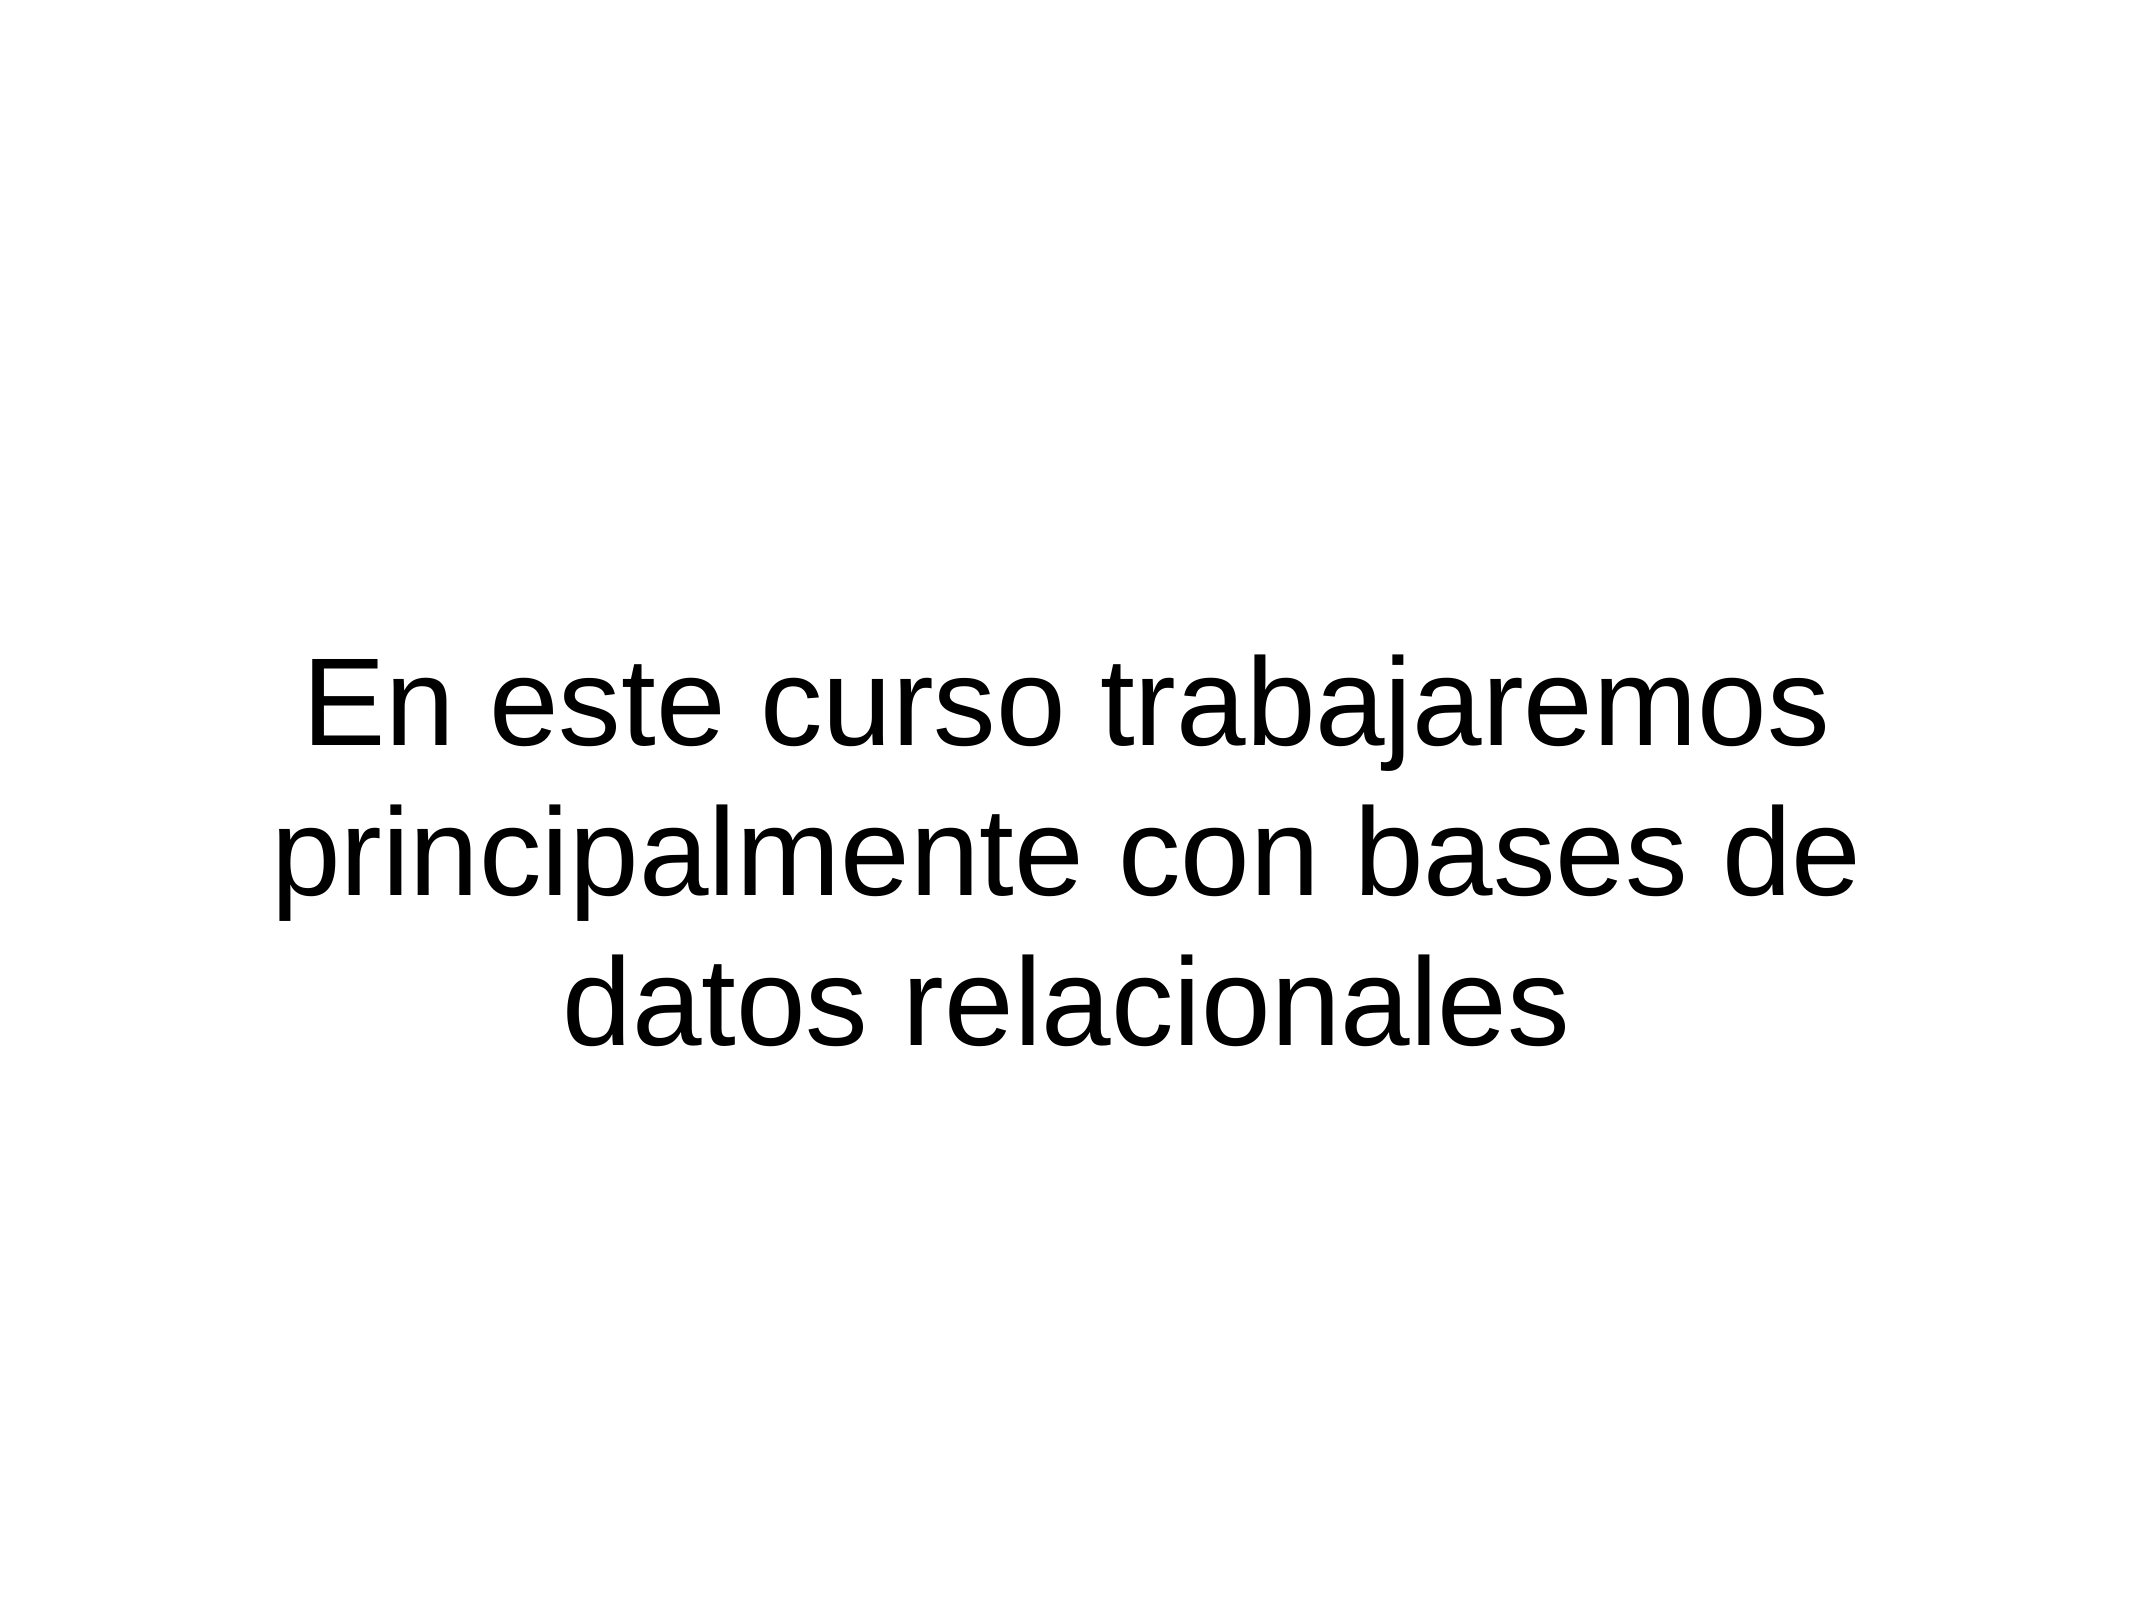

# En este curso trabajaremos principalmente con bases de datos relacionales